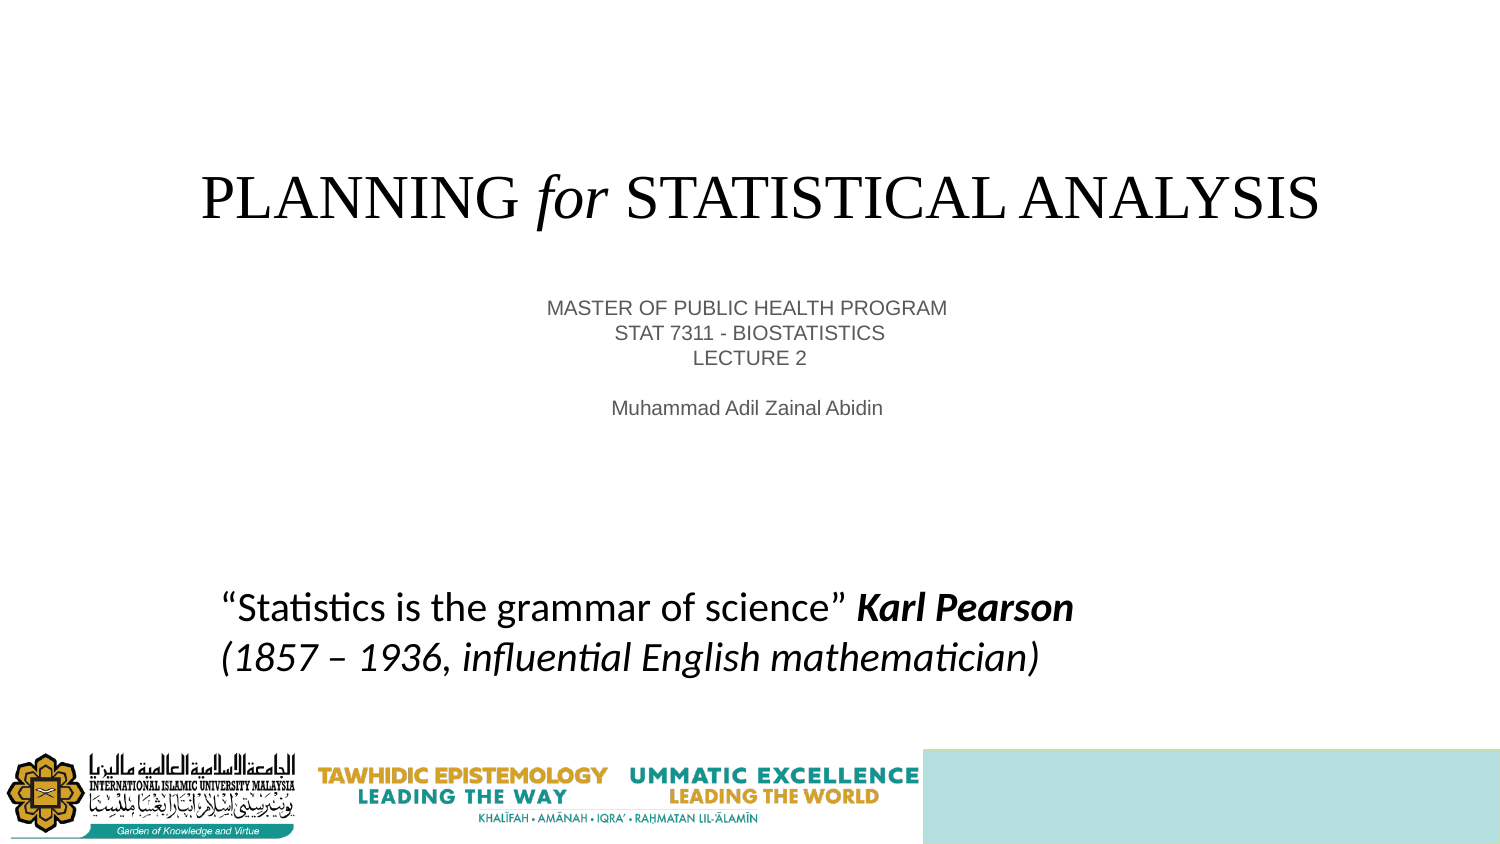

# PLANNING for STATISTICAL ANALYSIS
MASTER OF PUBLIC HEALTH PROGRAM
STAT 7311 - BIOSTATISTICS
LECTURE 2

Muhammad Adil Zainal Abidin

“Statistics is the grammar of science” Karl Pearson
(1857 – 1936, influential English mathematician)